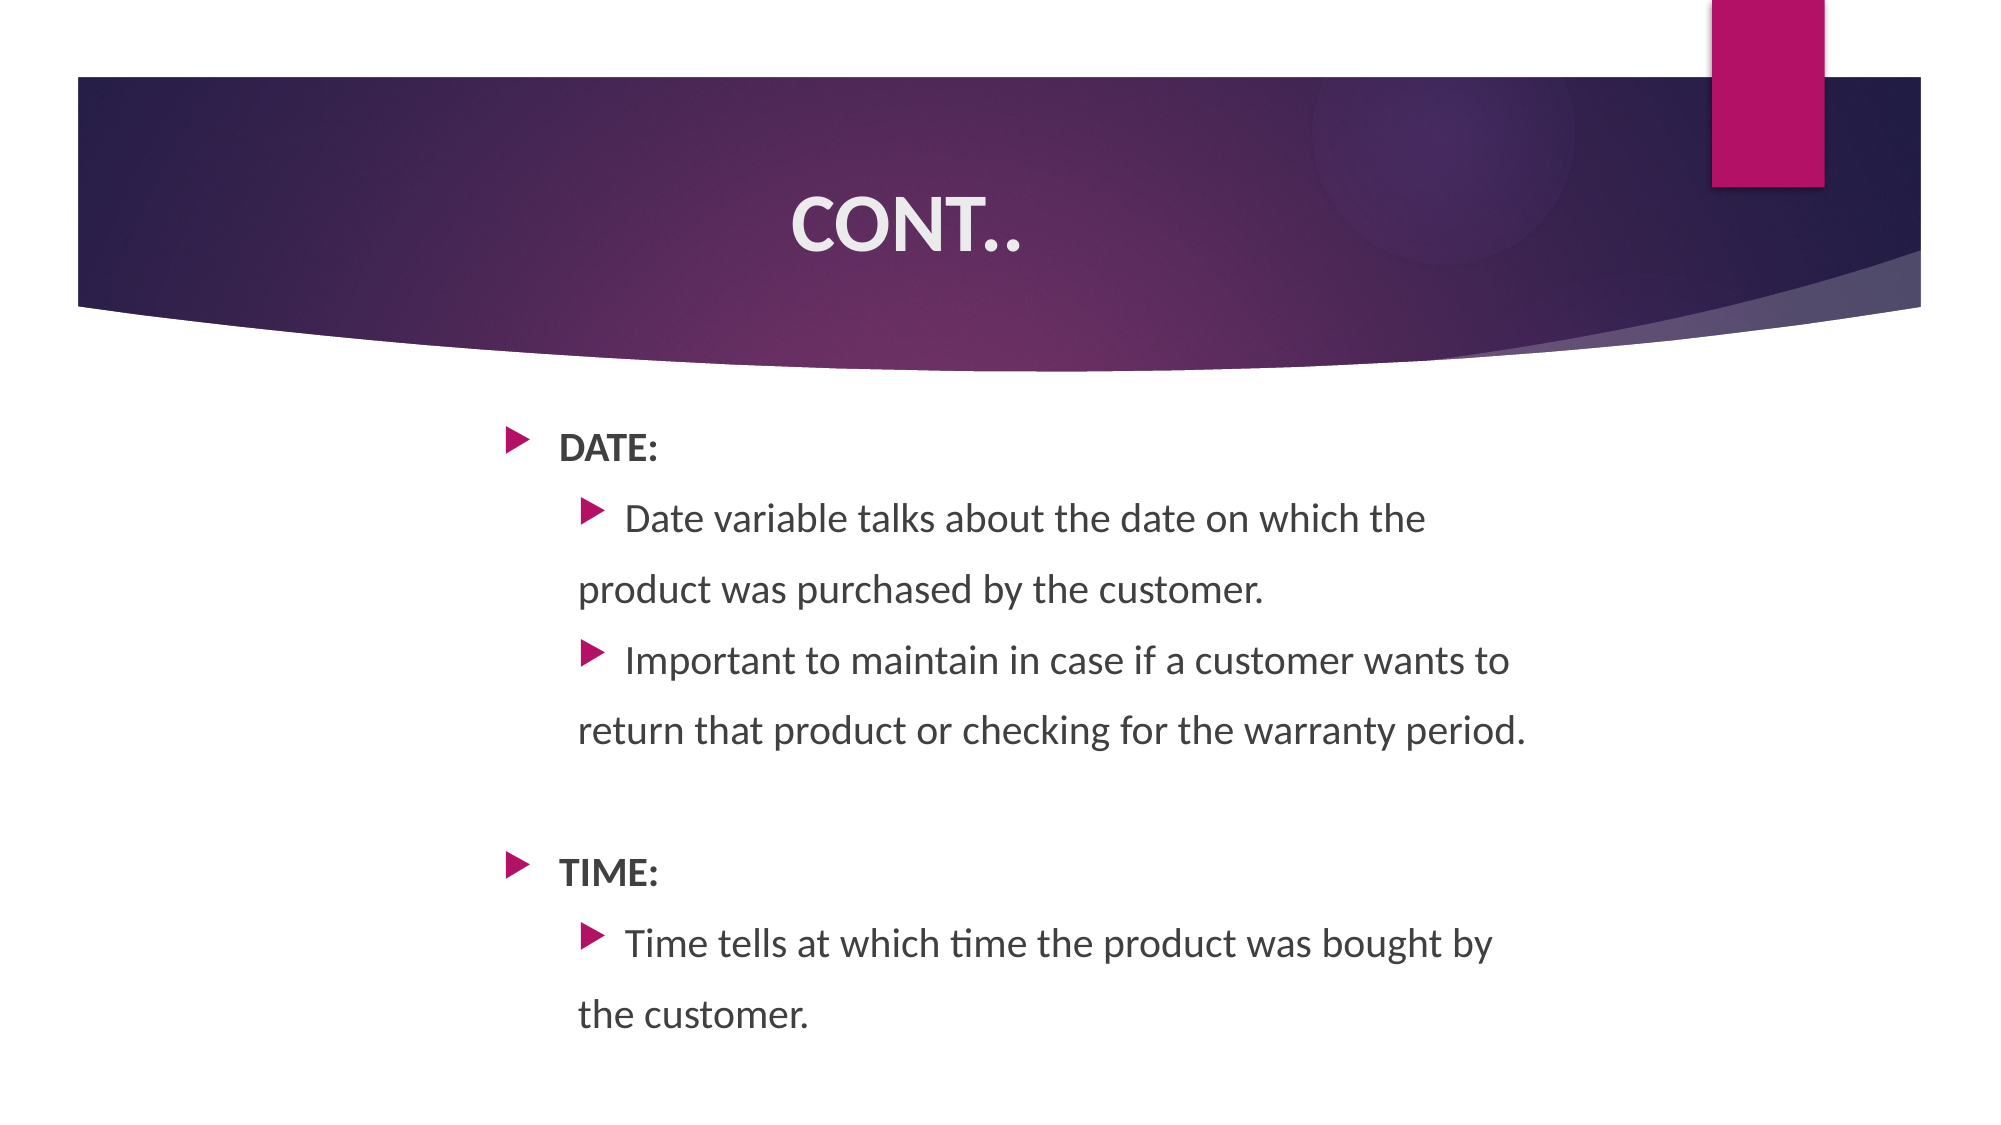

# CONT..
DATE:
Date variable talks about the date on which the
product was purchased by the customer.
Important to maintain in case if a customer wants to
return that product or checking for the warranty period.

TIME:
Time tells at which time the product was bought by
the customer.